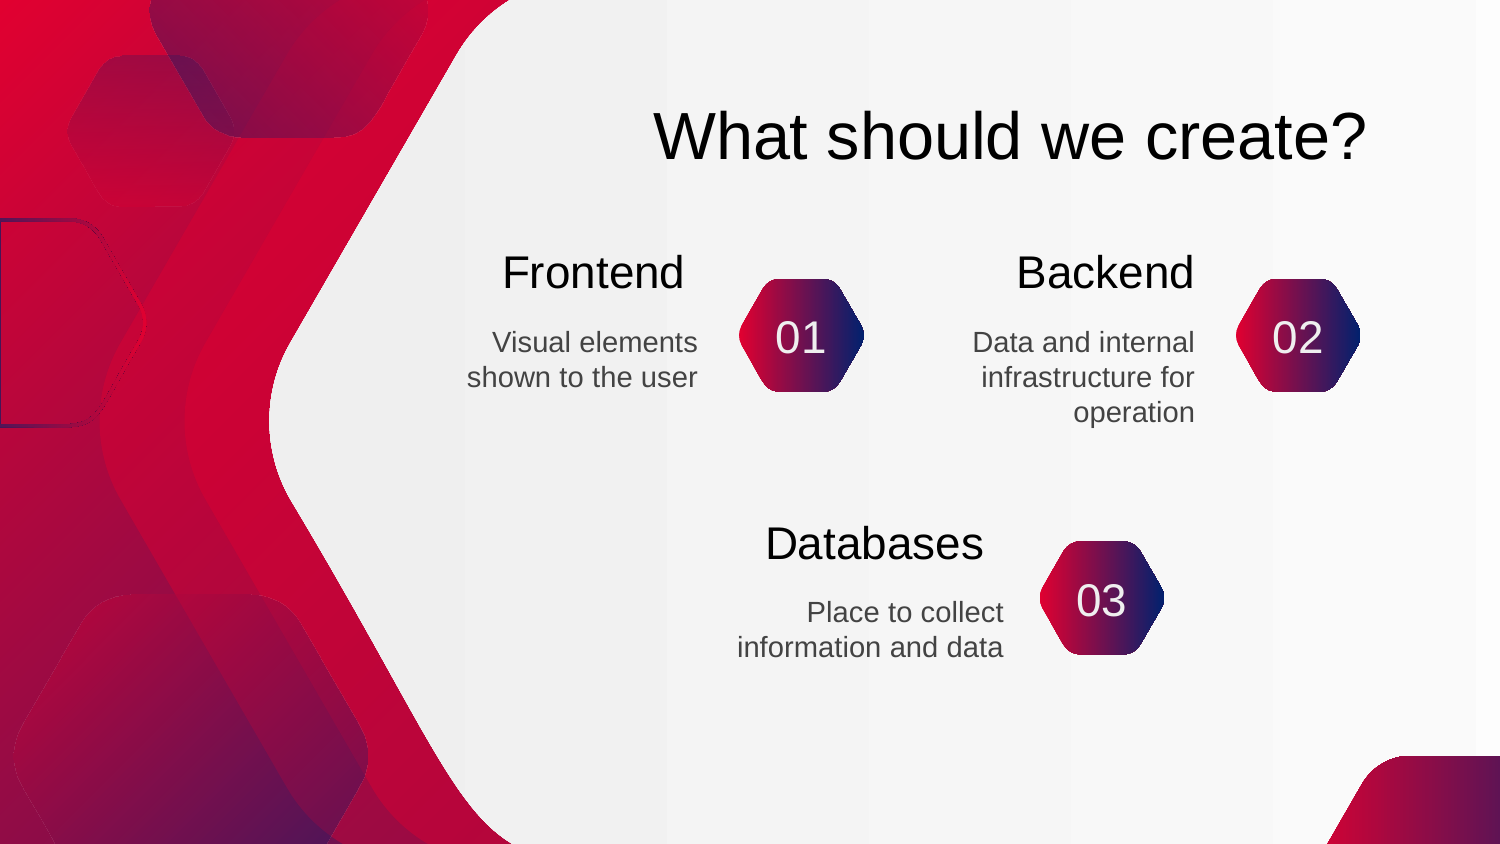

# What should we create?
Frontend
Backend

Visual elements shown to the user
01
02
Data and internal infrastructure for operation
Databases

03
Place to collect information and data